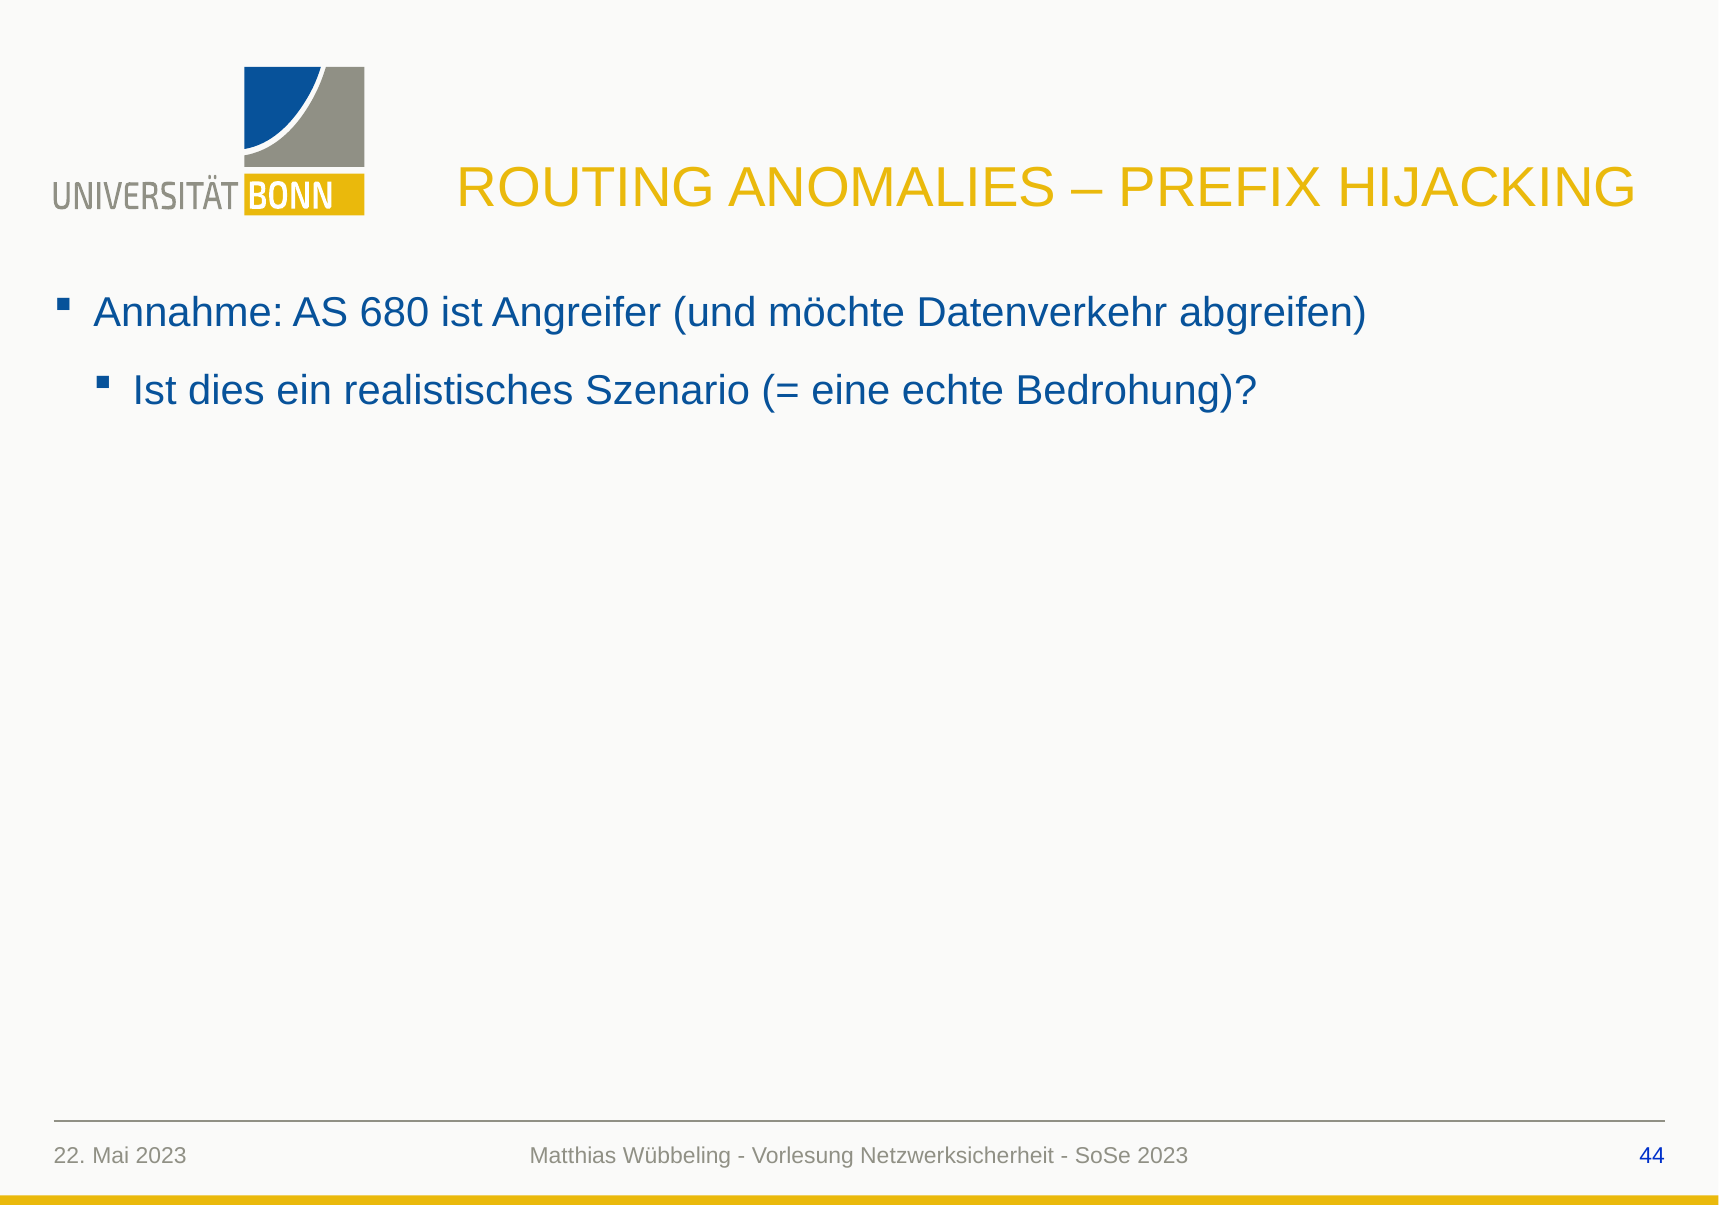

# Routing Anomalies – Prefix Hijacking
Annahme: AS 680 ist Angreifer (und möchte Datenverkehr abgreifen)
Ist dies ein realistisches Szenario (= eine echte Bedrohung)?
22. Mai 2023
44
Matthias Wübbeling - Vorlesung Netzwerksicherheit - SoSe 2023